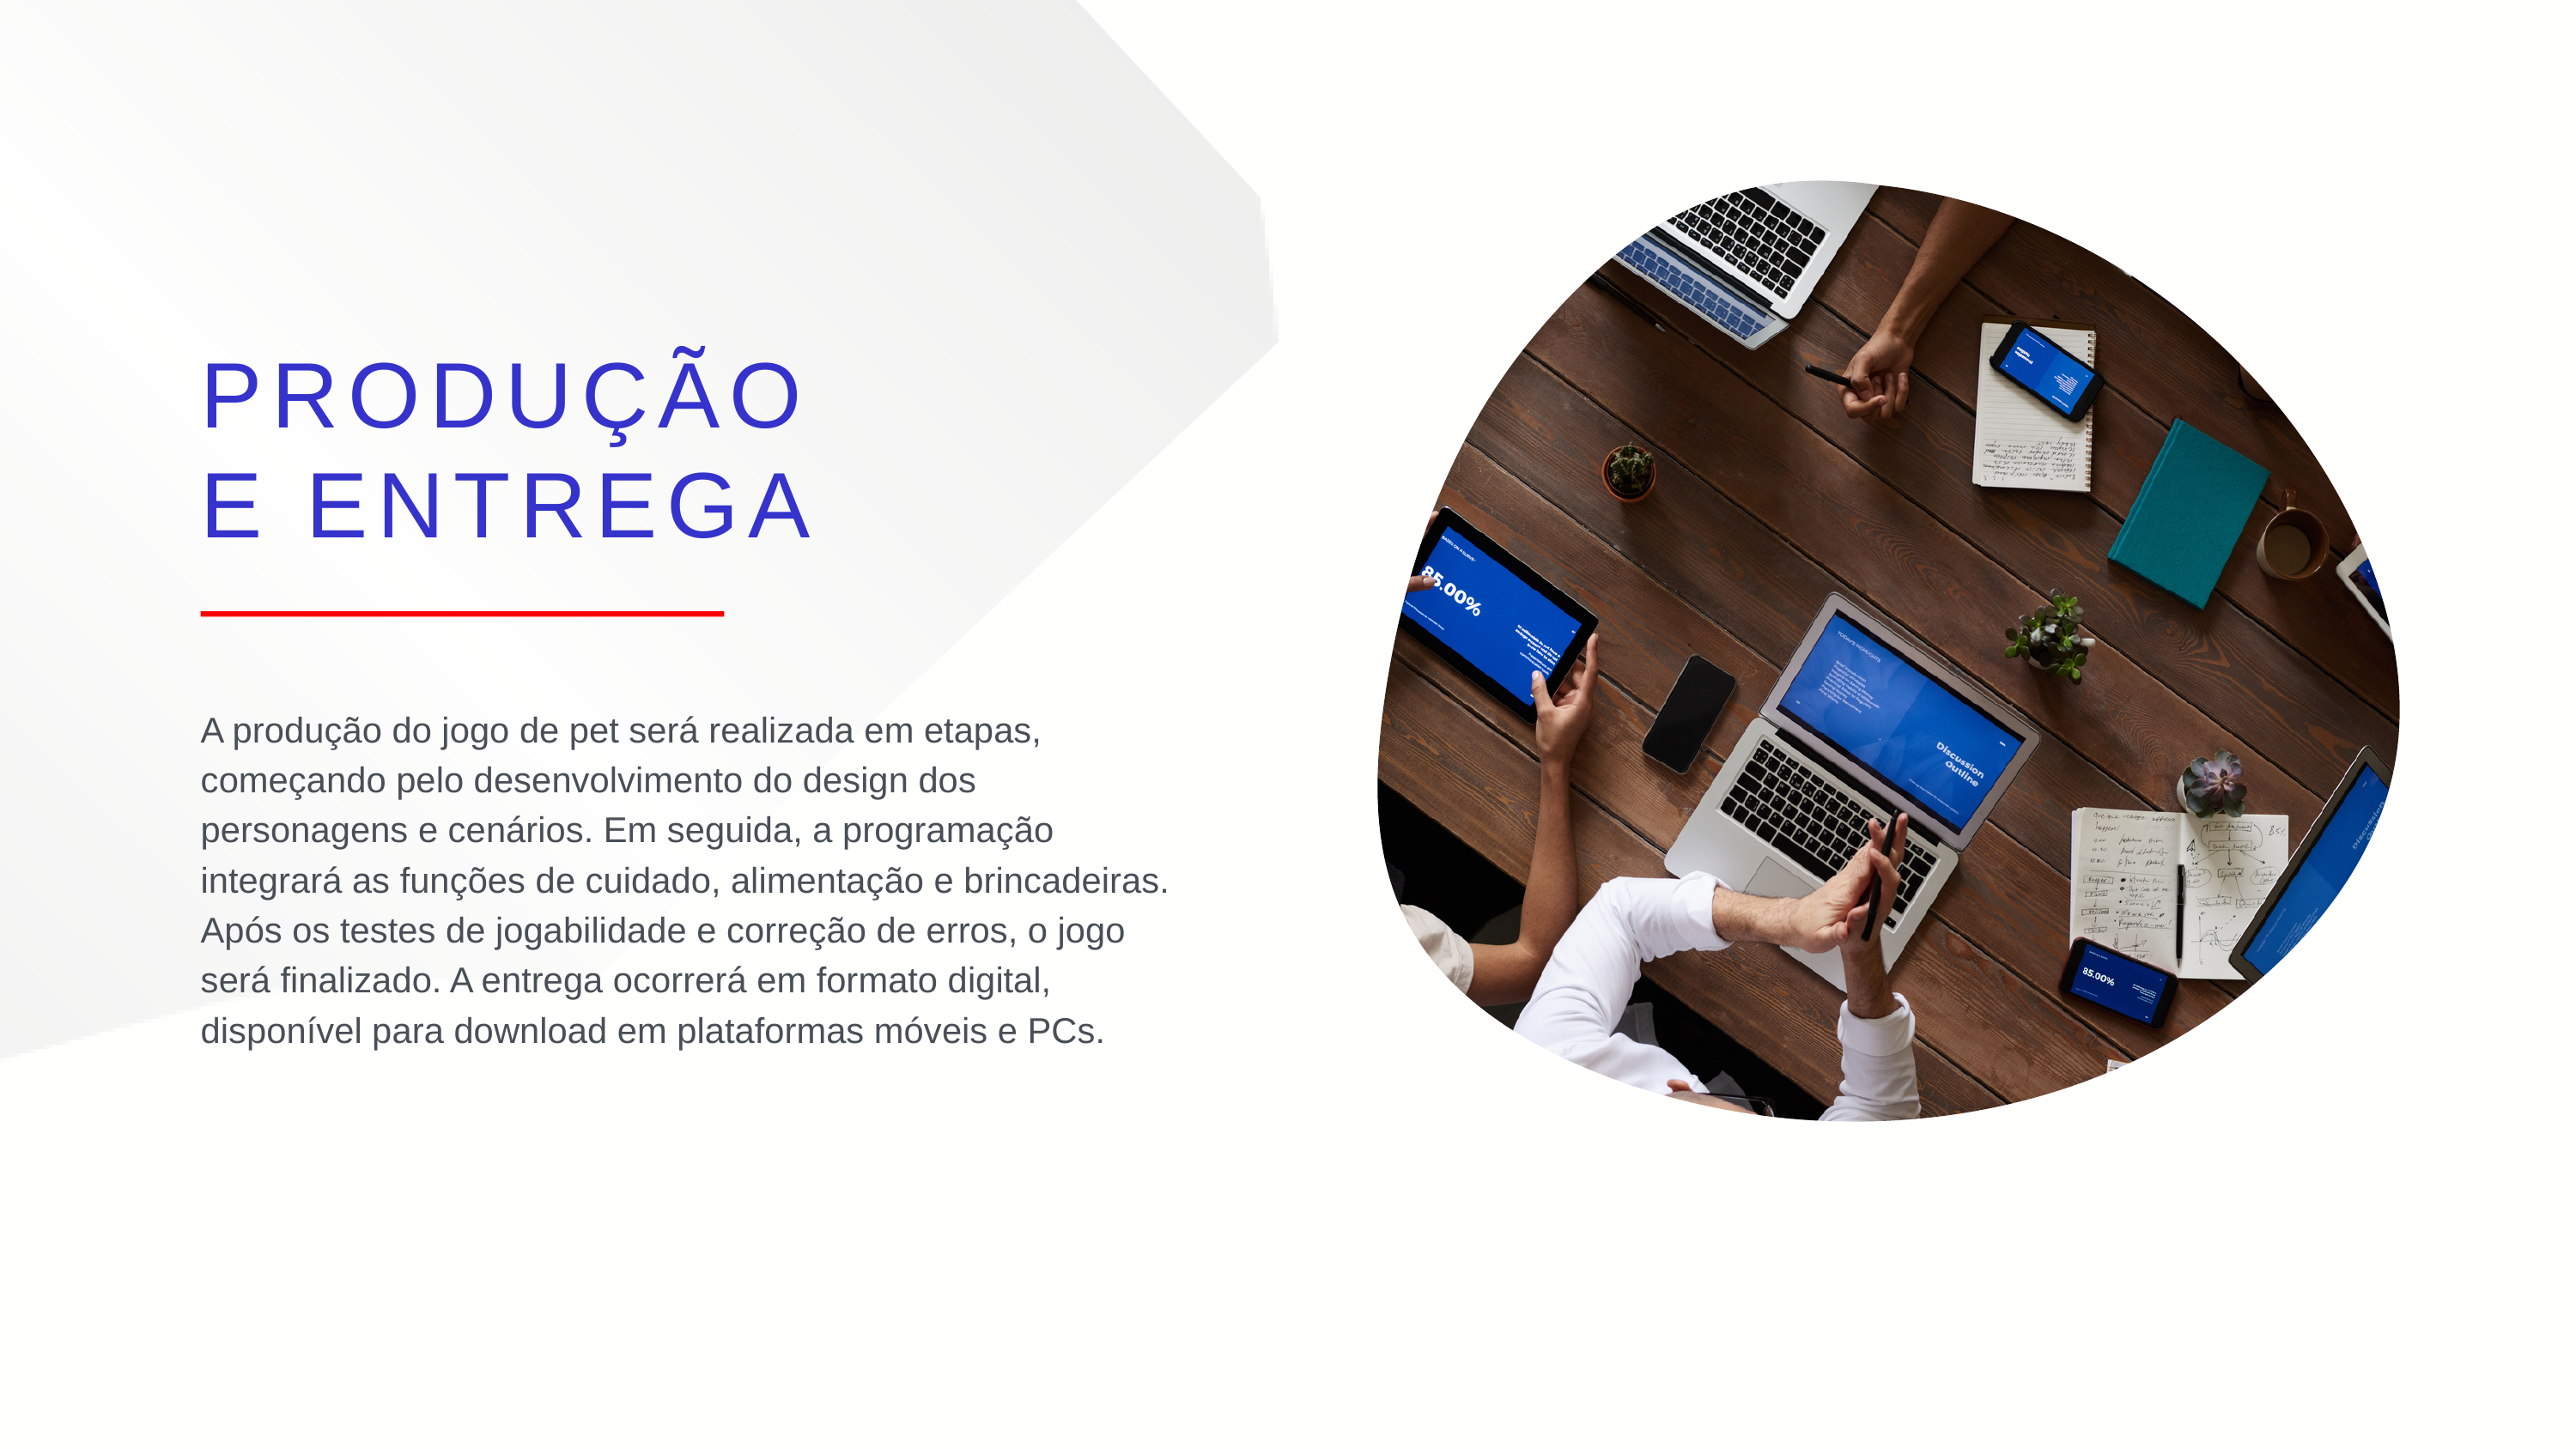

PRODUÇÃO
E ENTREGA

A produção do jogo de pet será realizada em etapas, começando pelo desenvolvimento do design dos personagens e cenários. Em seguida, a programação integrará as funções de cuidado, alimentação e brincadeiras. Após os testes de jogabilidade e correção de erros, o jogo será finalizado. A entrega ocorrerá em formato digital, disponível para download em plataformas móveis e PCs.